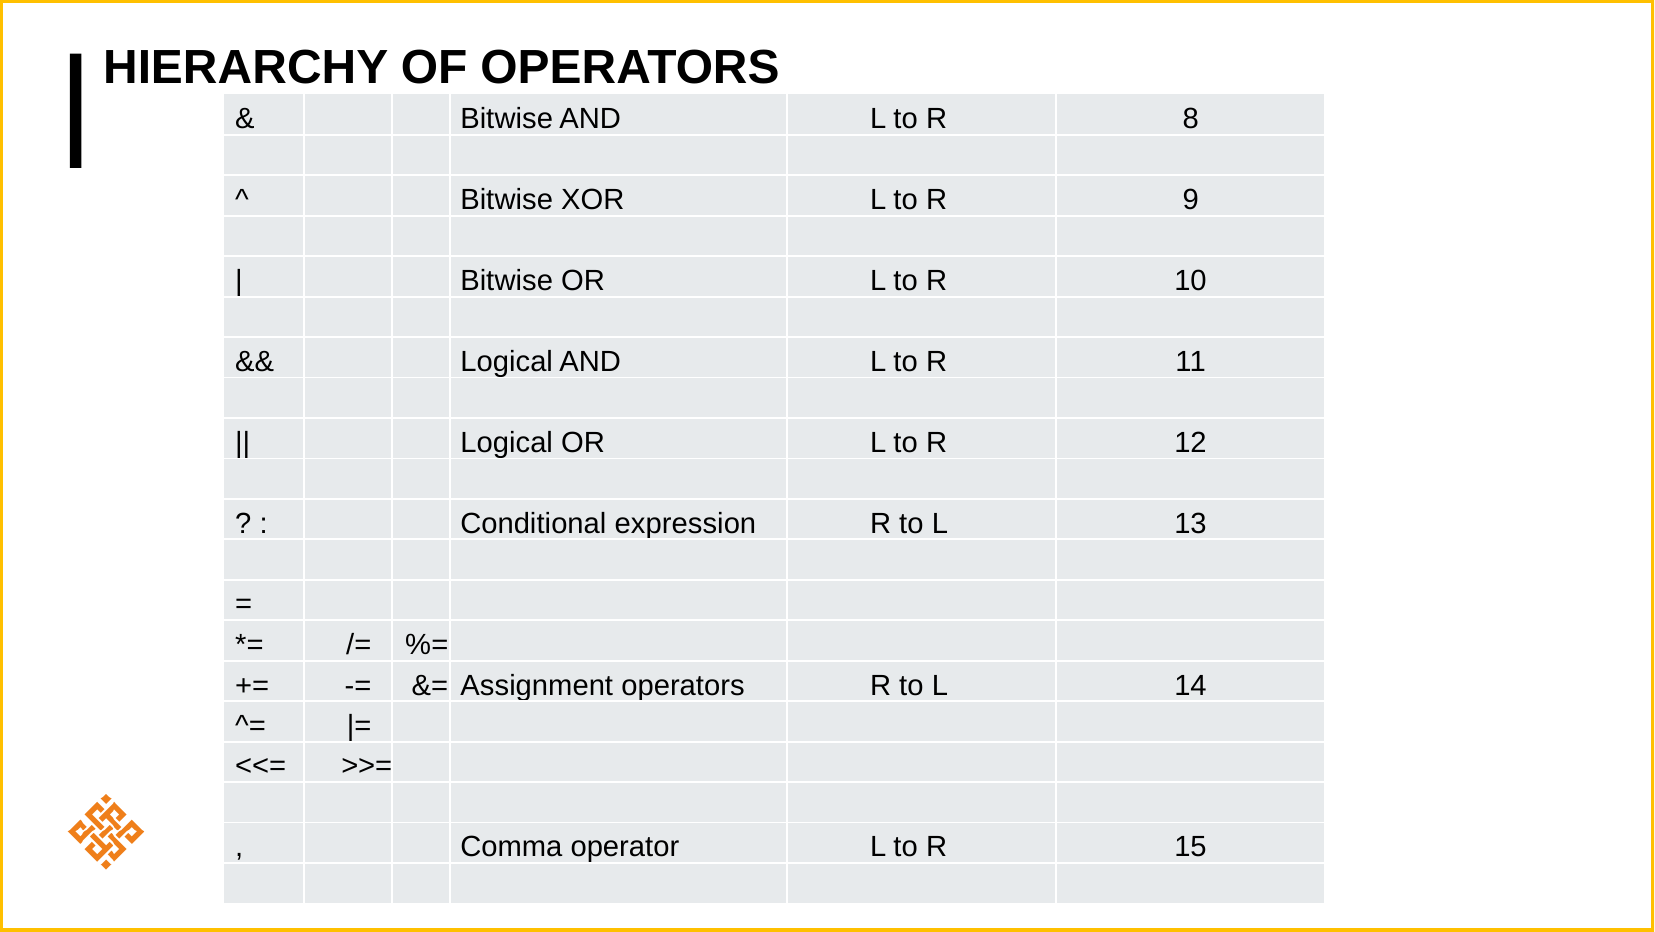

# Hierarchy of operators
| & |  |  | Bitwise AND | L to R | 8 |
| --- | --- | --- | --- | --- | --- |
|  |  |  |  |  |  |
| ^ |  |  | Bitwise XOR | L to R | 9 |
|  |  |  |  |  |  |
| | |  |  | Bitwise OR | L to R | 10 |
|  |  |  |  |  |  |
| && |  |  | Logical AND | L to R | 11 |
|  |  |  |  |  |  |
| || |  |  | Logical OR | L to R | 12 |
|  |  |  |  |  |  |
| ? : |  |  | Conditional expression | R to L | 13 |
|  |  |  |  |  |  |
| = |  |  |  |  |  |
| \*= | /= | %= |  |  |  |
| += | -= | &= | Assignment operators | R to L | 14 |
| ^= | |= |  |  |  |  |
| <<= | >>= |  |  |  |  |
|  |  |  |  |  |  |
| , |  |  | Comma operator | L to R | 15 |
|  |  |  |  |  |  |